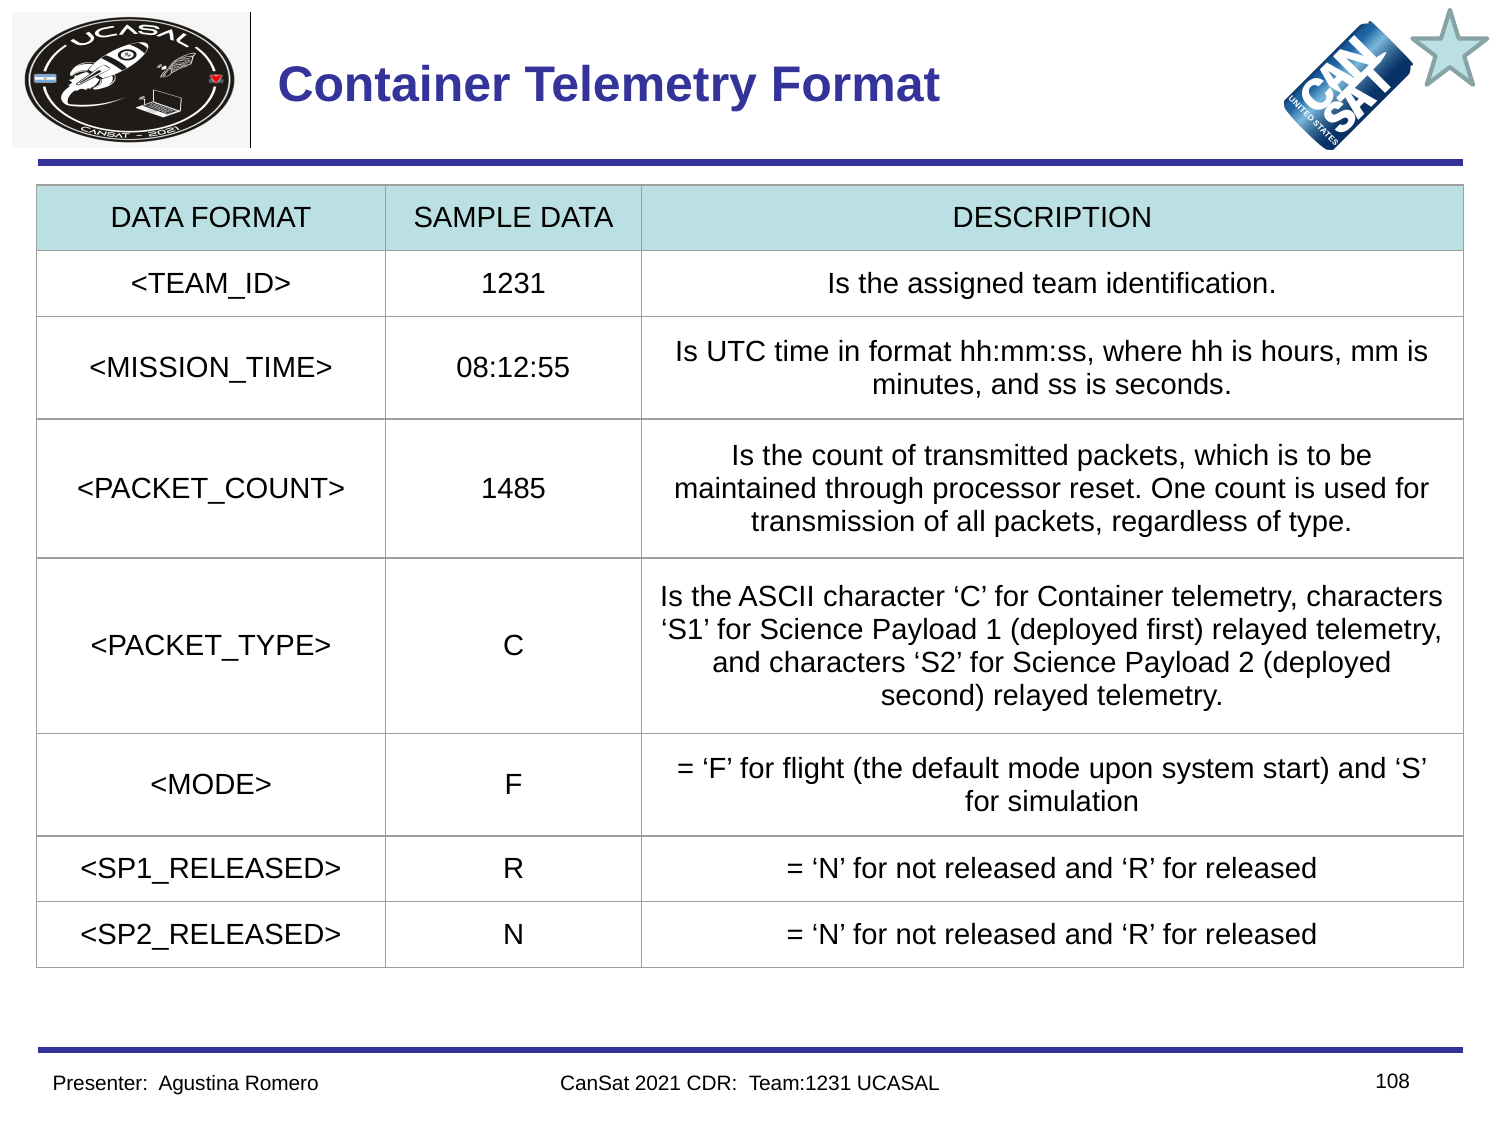

# Container Telemetry Format
| DATA FORMAT | SAMPLE DATA | DESCRIPTION |
| --- | --- | --- |
| <TEAM\_ID> | 1231 | Is the assigned team identification. |
| <MISSION\_TIME> | 08:12:55 | Is UTC time in format hh:mm:ss, where hh is hours, mm is minutes, and ss is seconds. |
| <PACKET\_COUNT> | 1485 | Is the count of transmitted packets, which is to be maintained through processor reset. One count is used for transmission of all packets, regardless of type. |
| <PACKET\_TYPE> | C | Is the ASCII character ‘C’ for Container telemetry, characters ‘S1’ for Science Payload 1 (deployed first) relayed telemetry, and characters ‘S2’ for Science Payload 2 (deployed second) relayed telemetry. |
| <MODE> | F | = ‘F’ for flight (the default mode upon system start) and ‘S’ for simulation |
| <SP1\_RELEASED> | R | = ‘N’ for not released and ‘R’ for released |
| <SP2\_RELEASED> | N | = ‘N’ for not released and ‘R’ for released |
108
Presenter:  Agustina Romero
CanSat 2021 CDR:  Team:1231 UCASAL